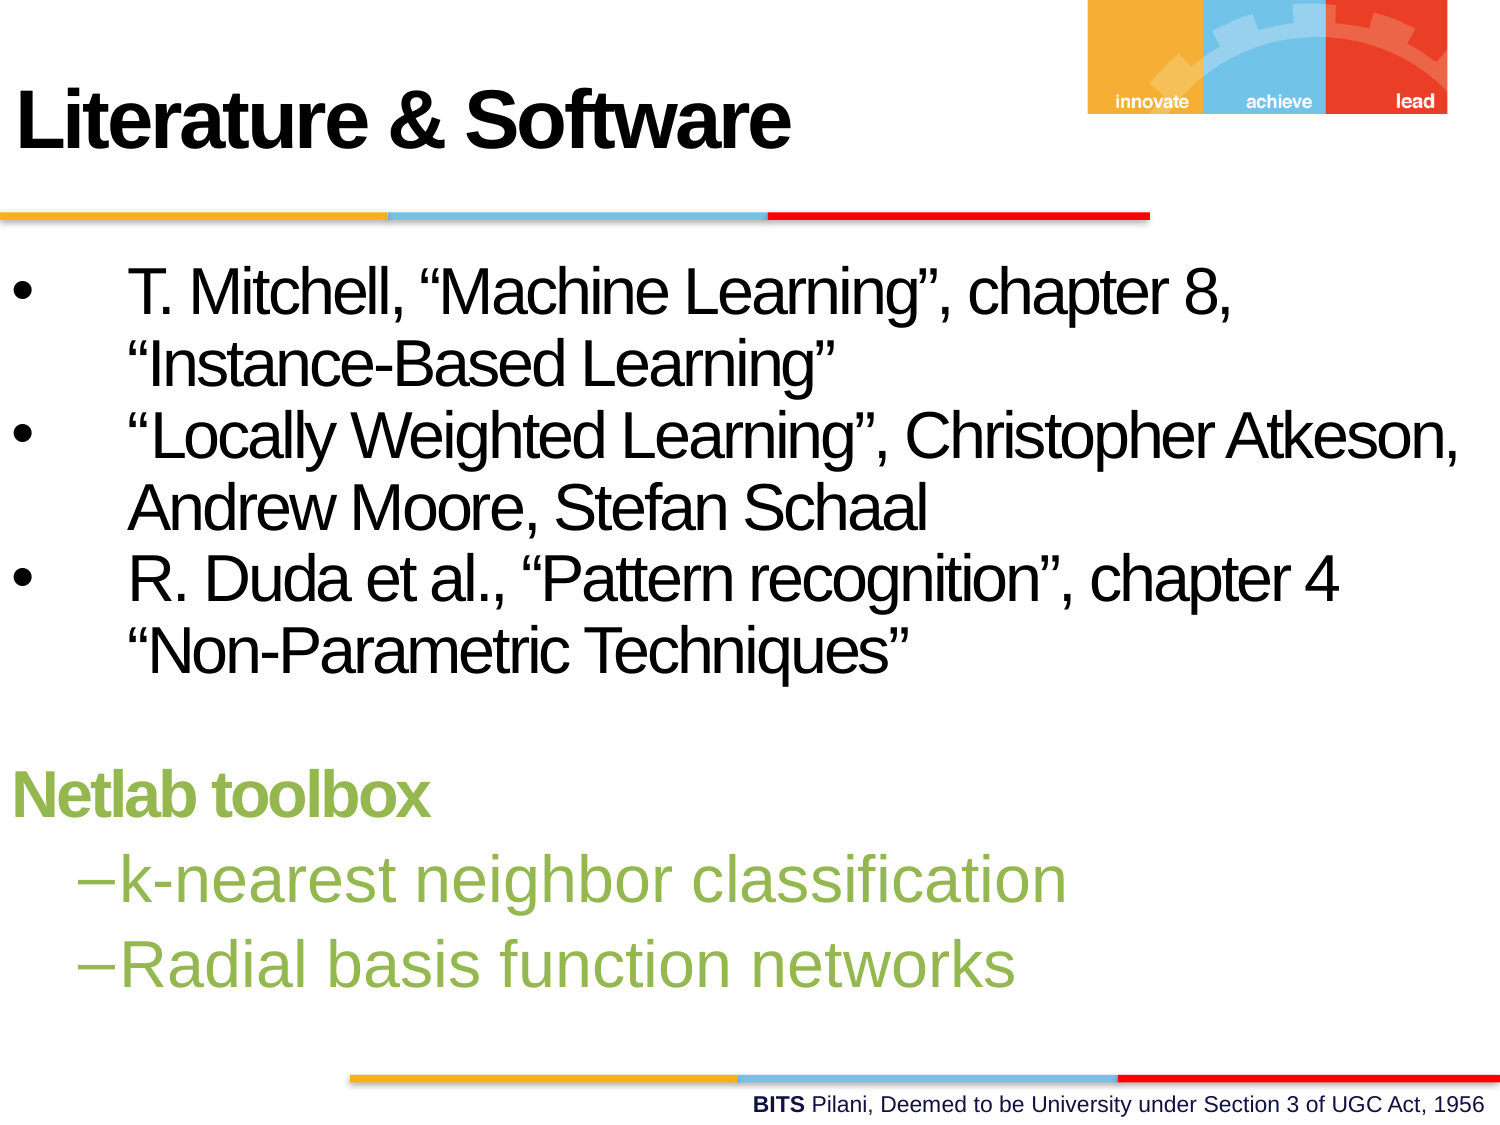

Literature & Software
T. Mitchell, “Machine Learning”, chapter 8, “Instance-Based Learning”
“Locally Weighted Learning”, Christopher Atkeson, Andrew Moore, Stefan Schaal
R. Duda et al., “Pattern recognition”, chapter 4 “Non-Parametric Techniques”

Netlab toolbox
k-nearest neighbor classification
Radial basis function networks